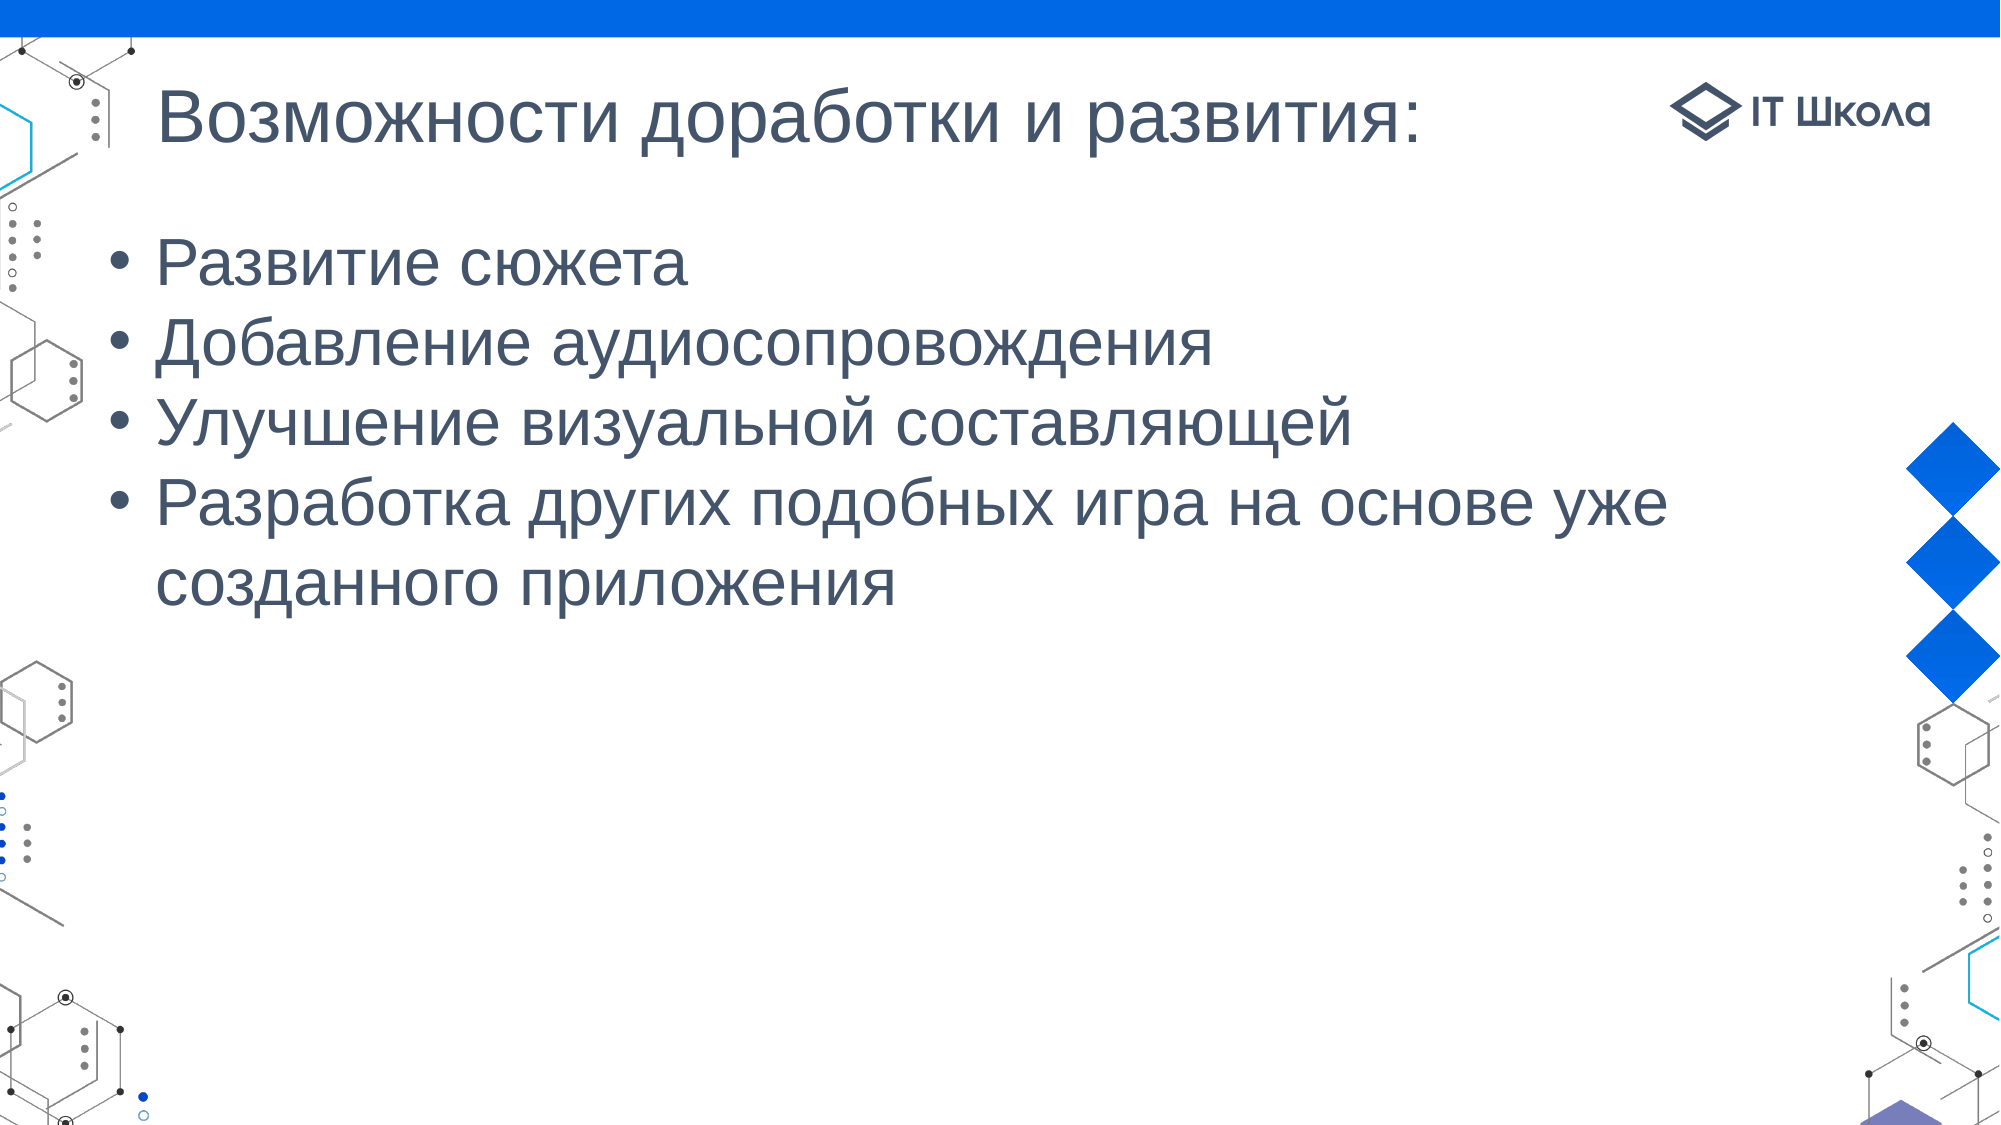

# Возможности доработки и развития:
Развитие сюжета
Добавление аудиосопровождения
Улучшение визуальной составляющей
Разработка других подобных игра на основе уже созданного приложения

6